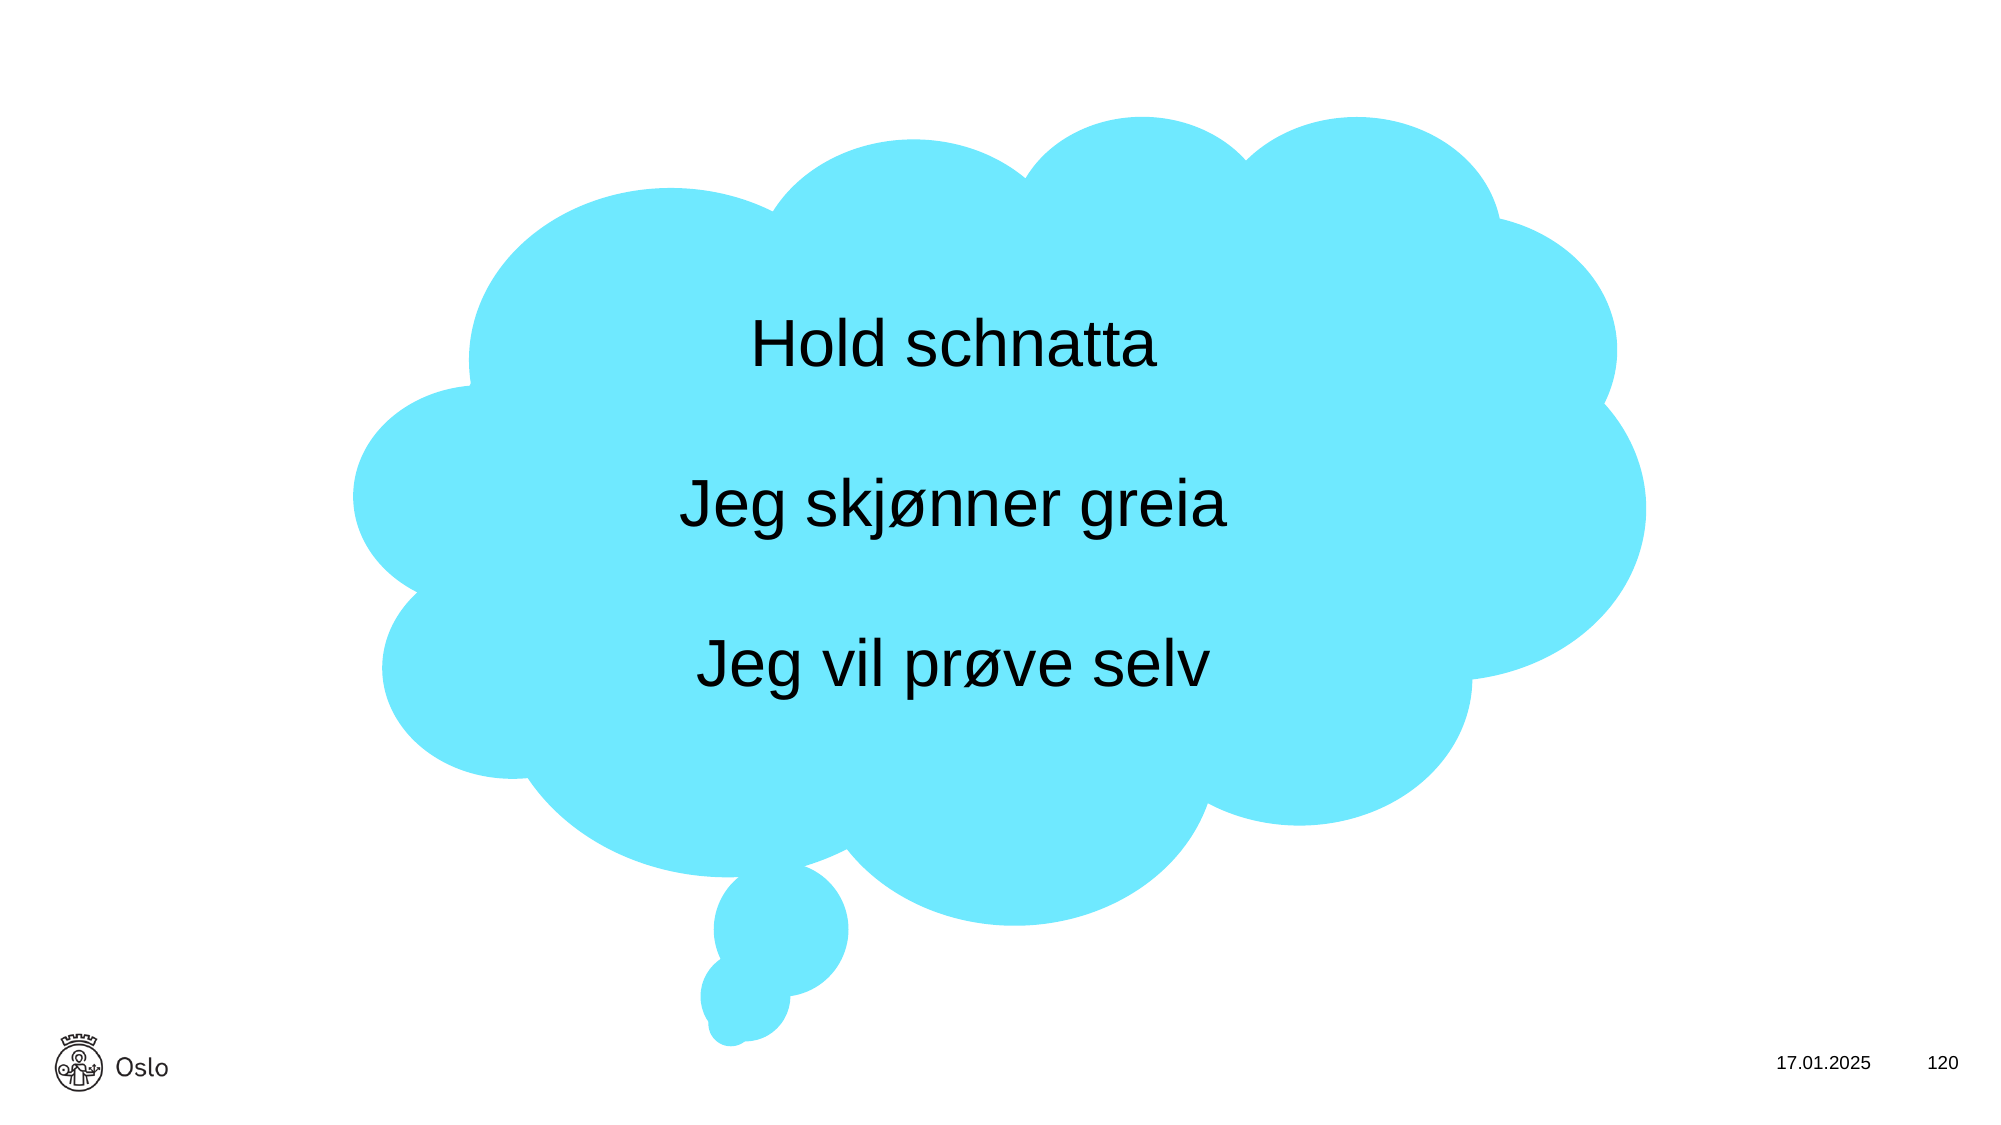

Hold schnatta

Jeg skjønner greia

Jeg vil prøve selv
17.01.2025
120